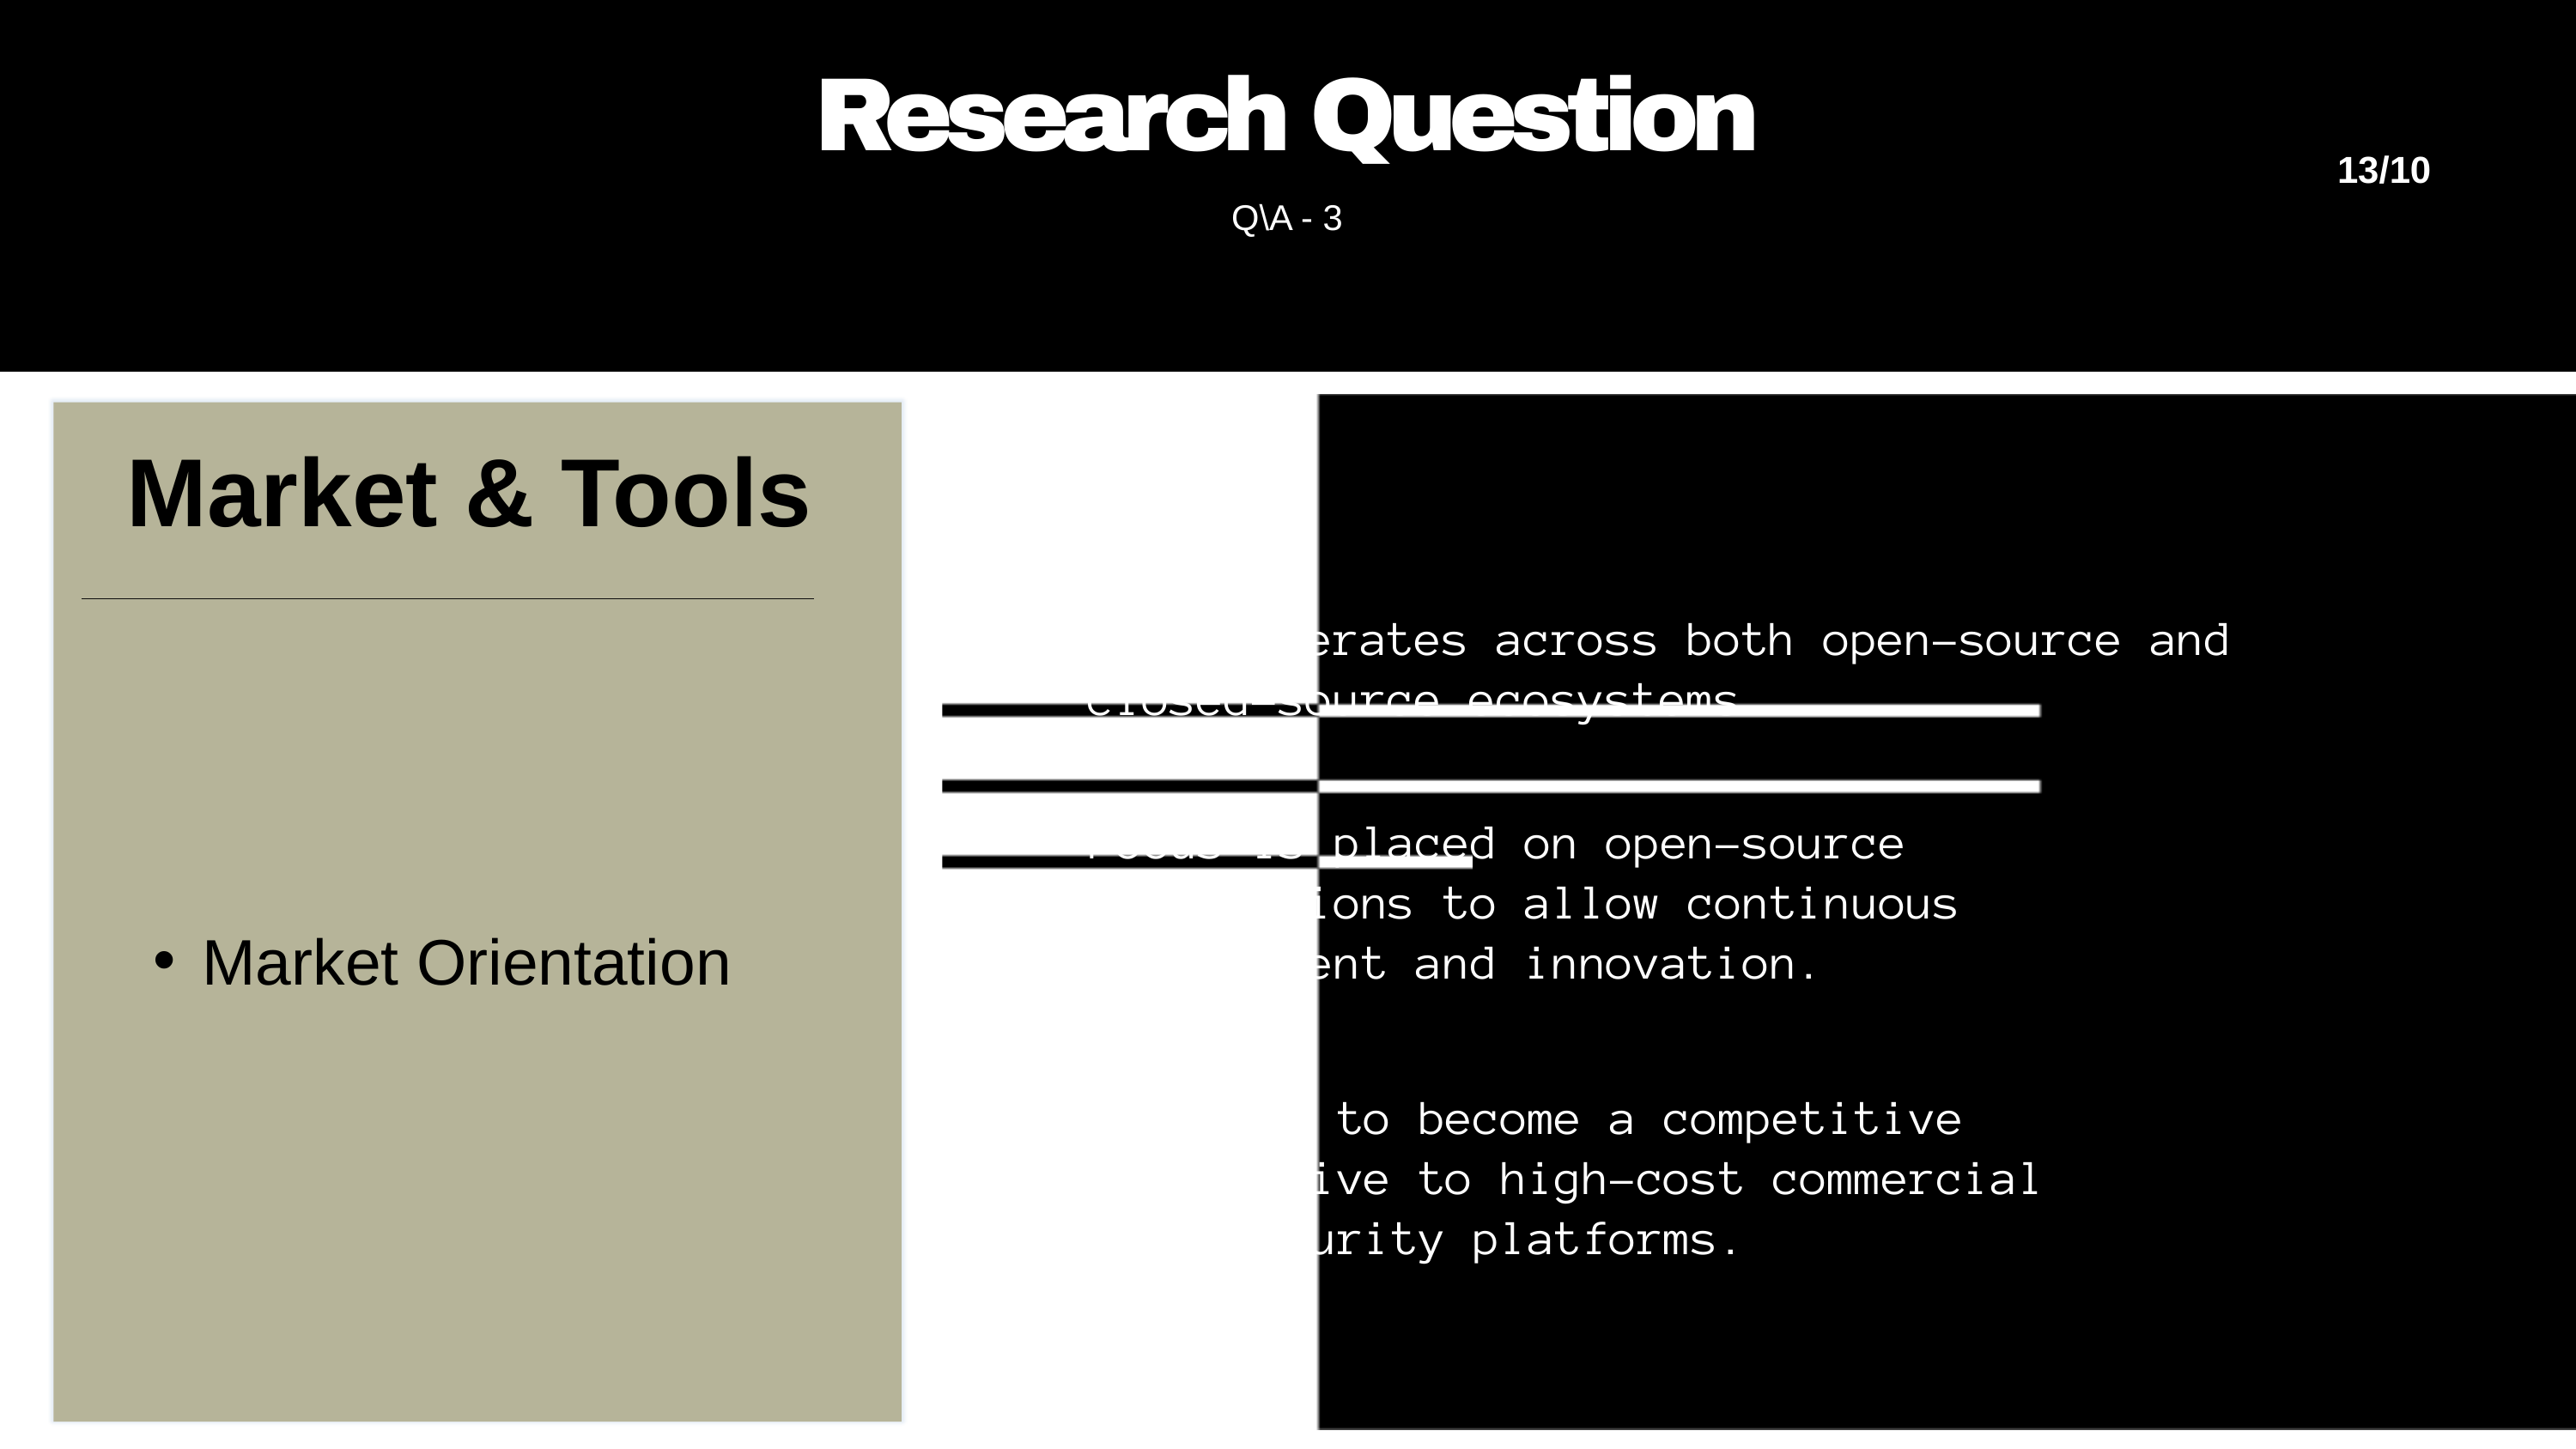

Research Question

13/10
Q\A - 3

 Market & Tools
TDARE operates across both open-source and closed-source ecosystems.
Focus is placed on open-source integrations to allow continuous improvement and innovation.

Market Orientation
Designed to become a competitive alternative to high-cost commercial cybersecurity platforms.